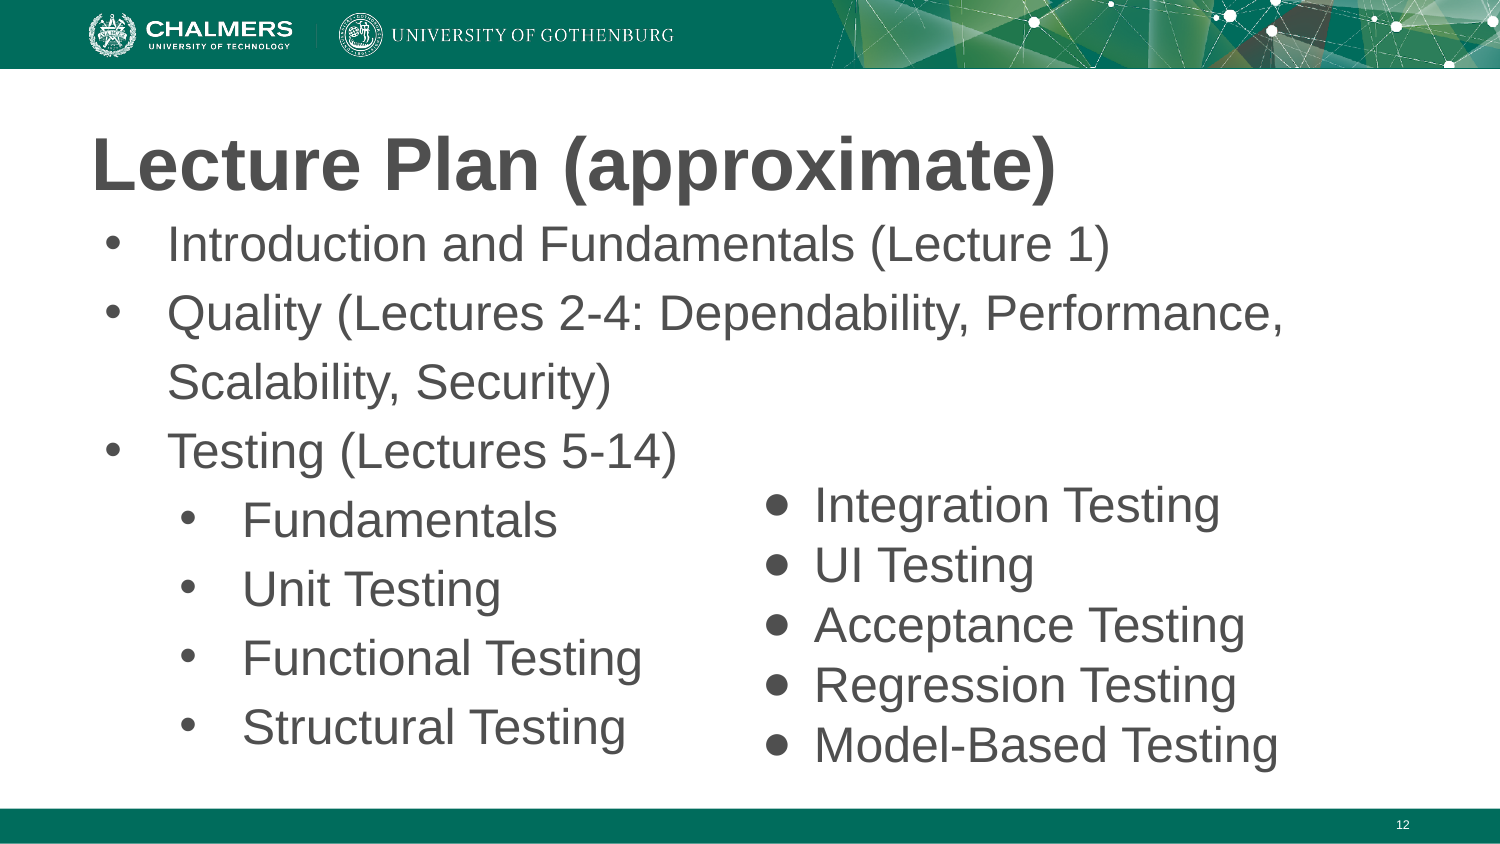

# Lecture Plan (approximate)
Introduction and Fundamentals (Lecture 1)
Quality (Lectures 2-4: Dependability, Performance, Scalability, Security)
Testing (Lectures 5-14)
Fundamentals
Unit Testing
Functional Testing
Structural Testing

Integration Testing
UI Testing
Acceptance Testing
Regression Testing
Model-Based Testing
12